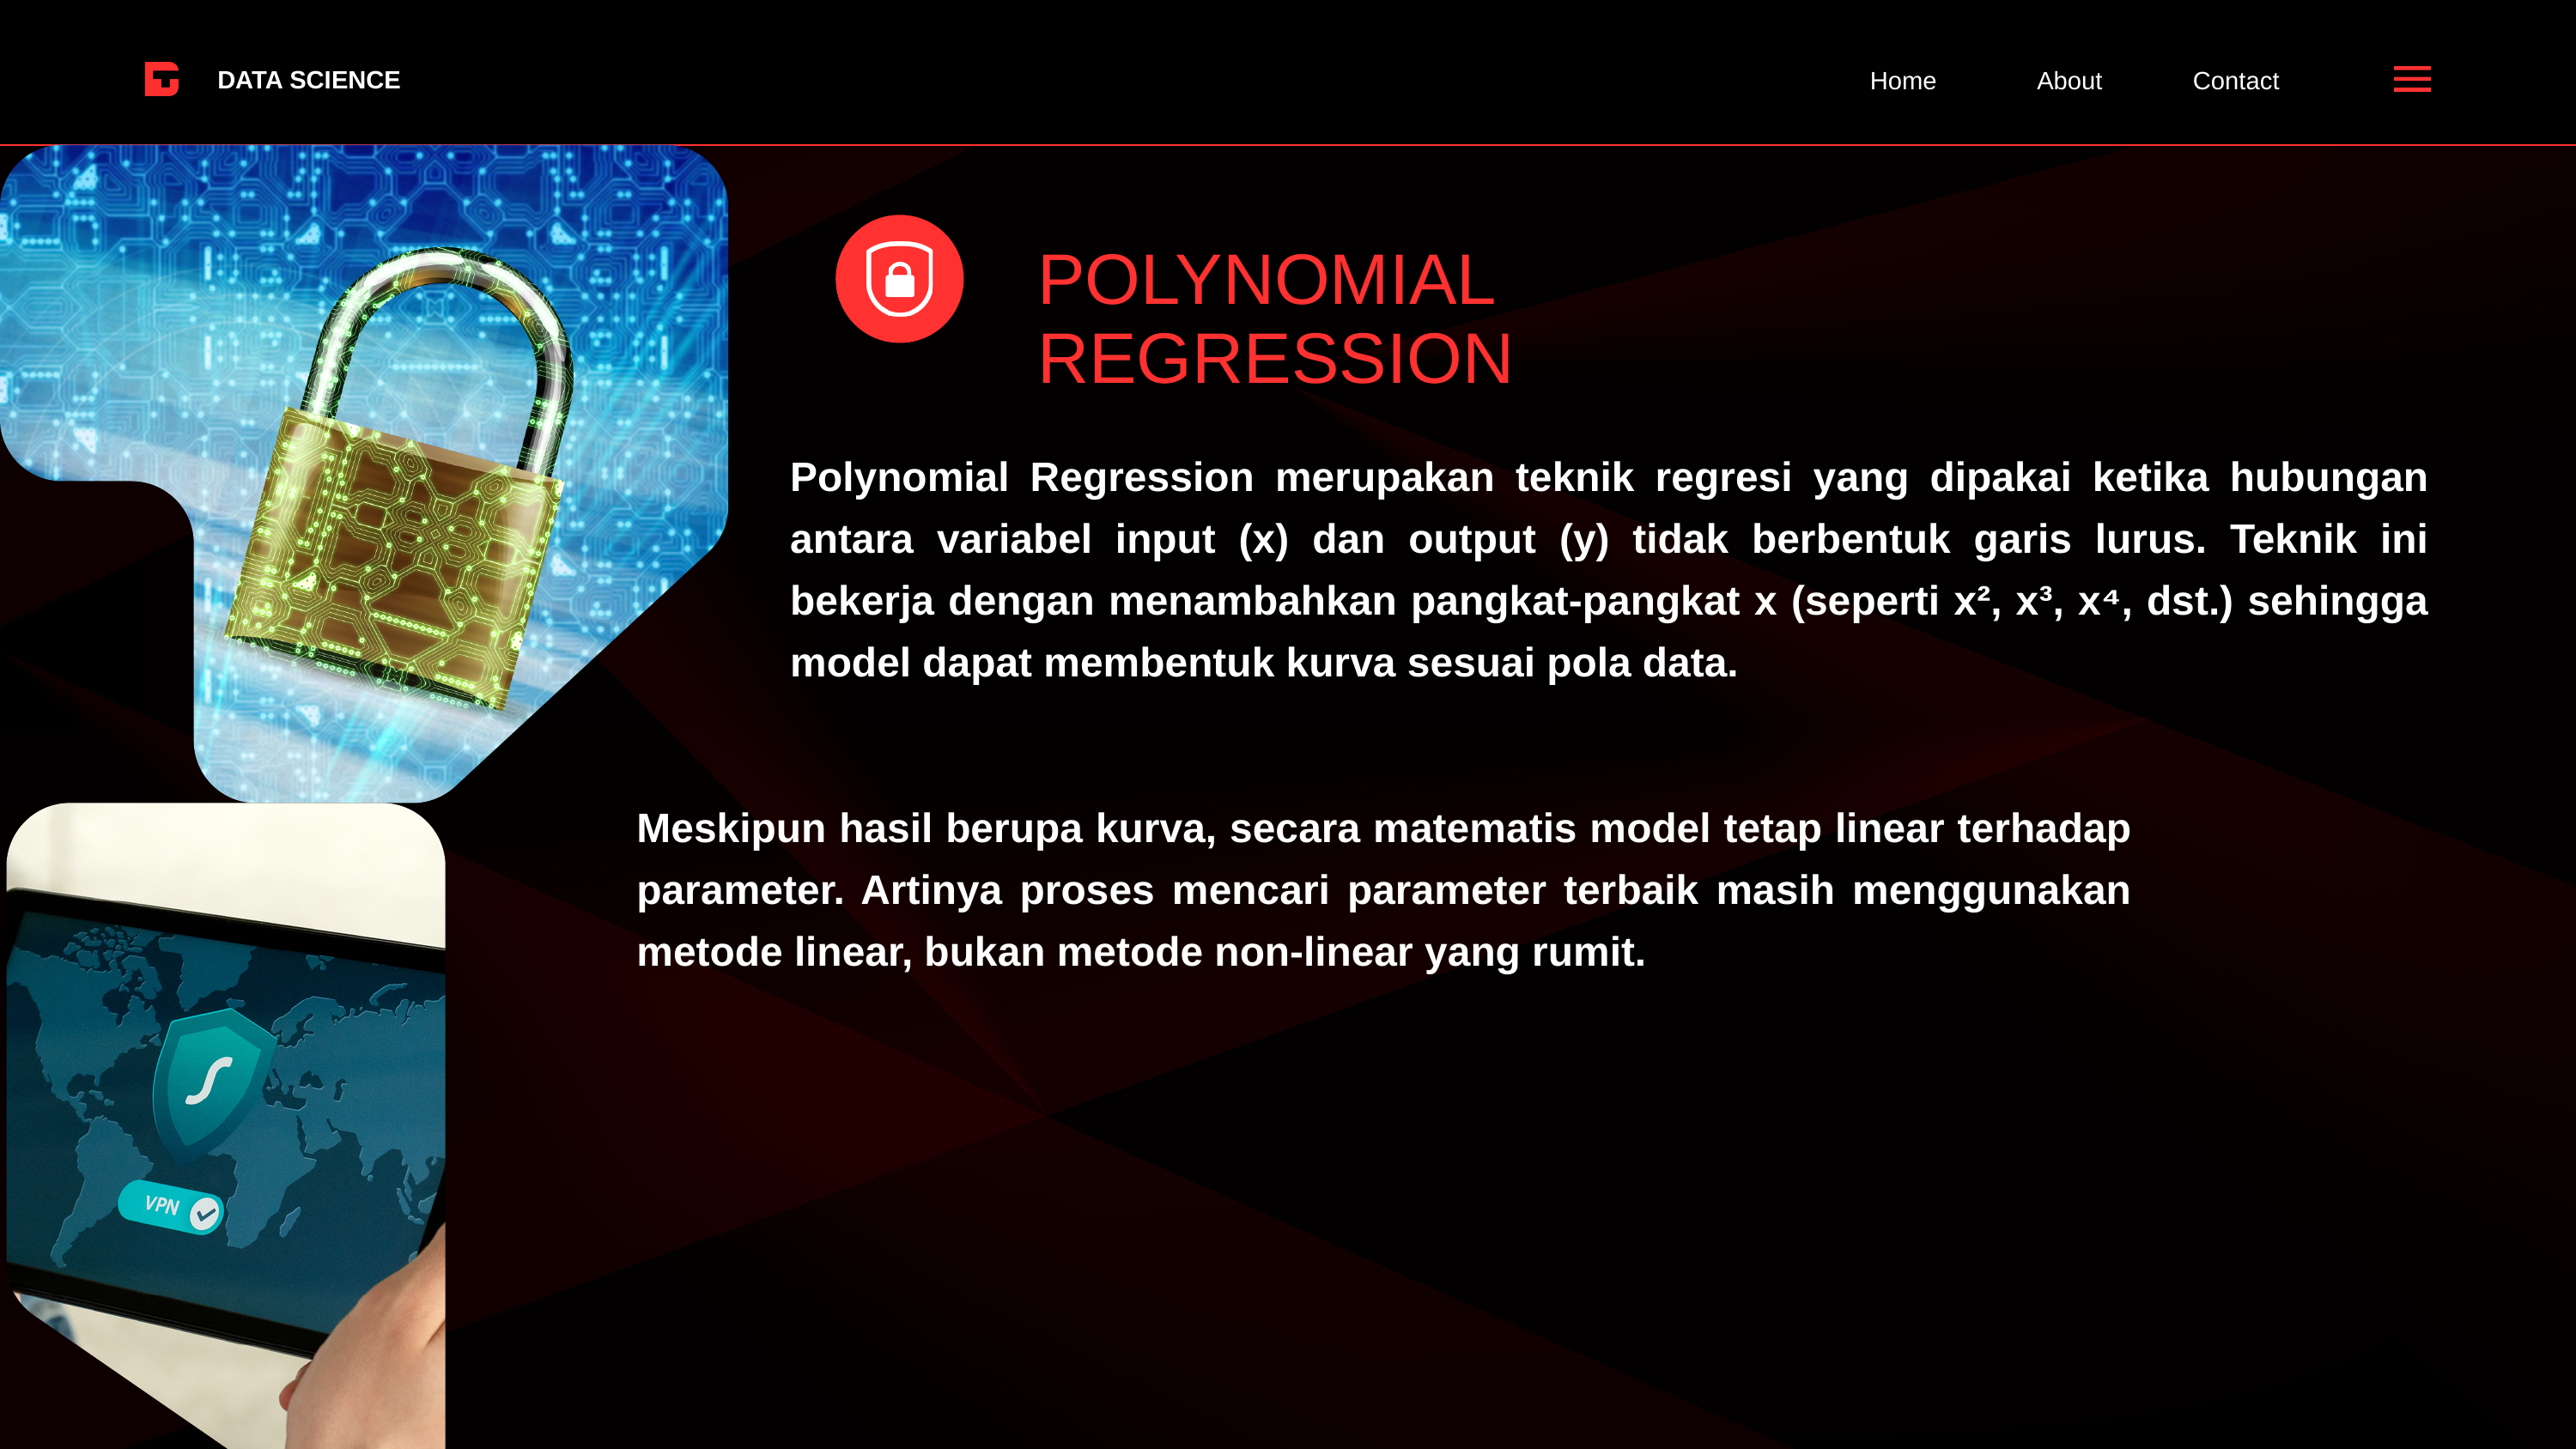

DATA SCIENCE
Home
About
Contact

POLYNOMIAL REGRESSION

Polynomial Regression merupakan teknik regresi yang dipakai ketika hubungan antara variabel input (x) dan output (y) tidak berbentuk garis lurus. Teknik ini bekerja dengan menambahkan pangkat-pangkat x (seperti x², x³, x⁴, dst.) sehingga model dapat membentuk kurva sesuai pola data.
Meskipun hasil berupa kurva, secara matematis model tetap linear terhadap parameter. Artinya proses mencari parameter terbaik masih menggunakan metode linear, bukan metode non-linear yang rumit.